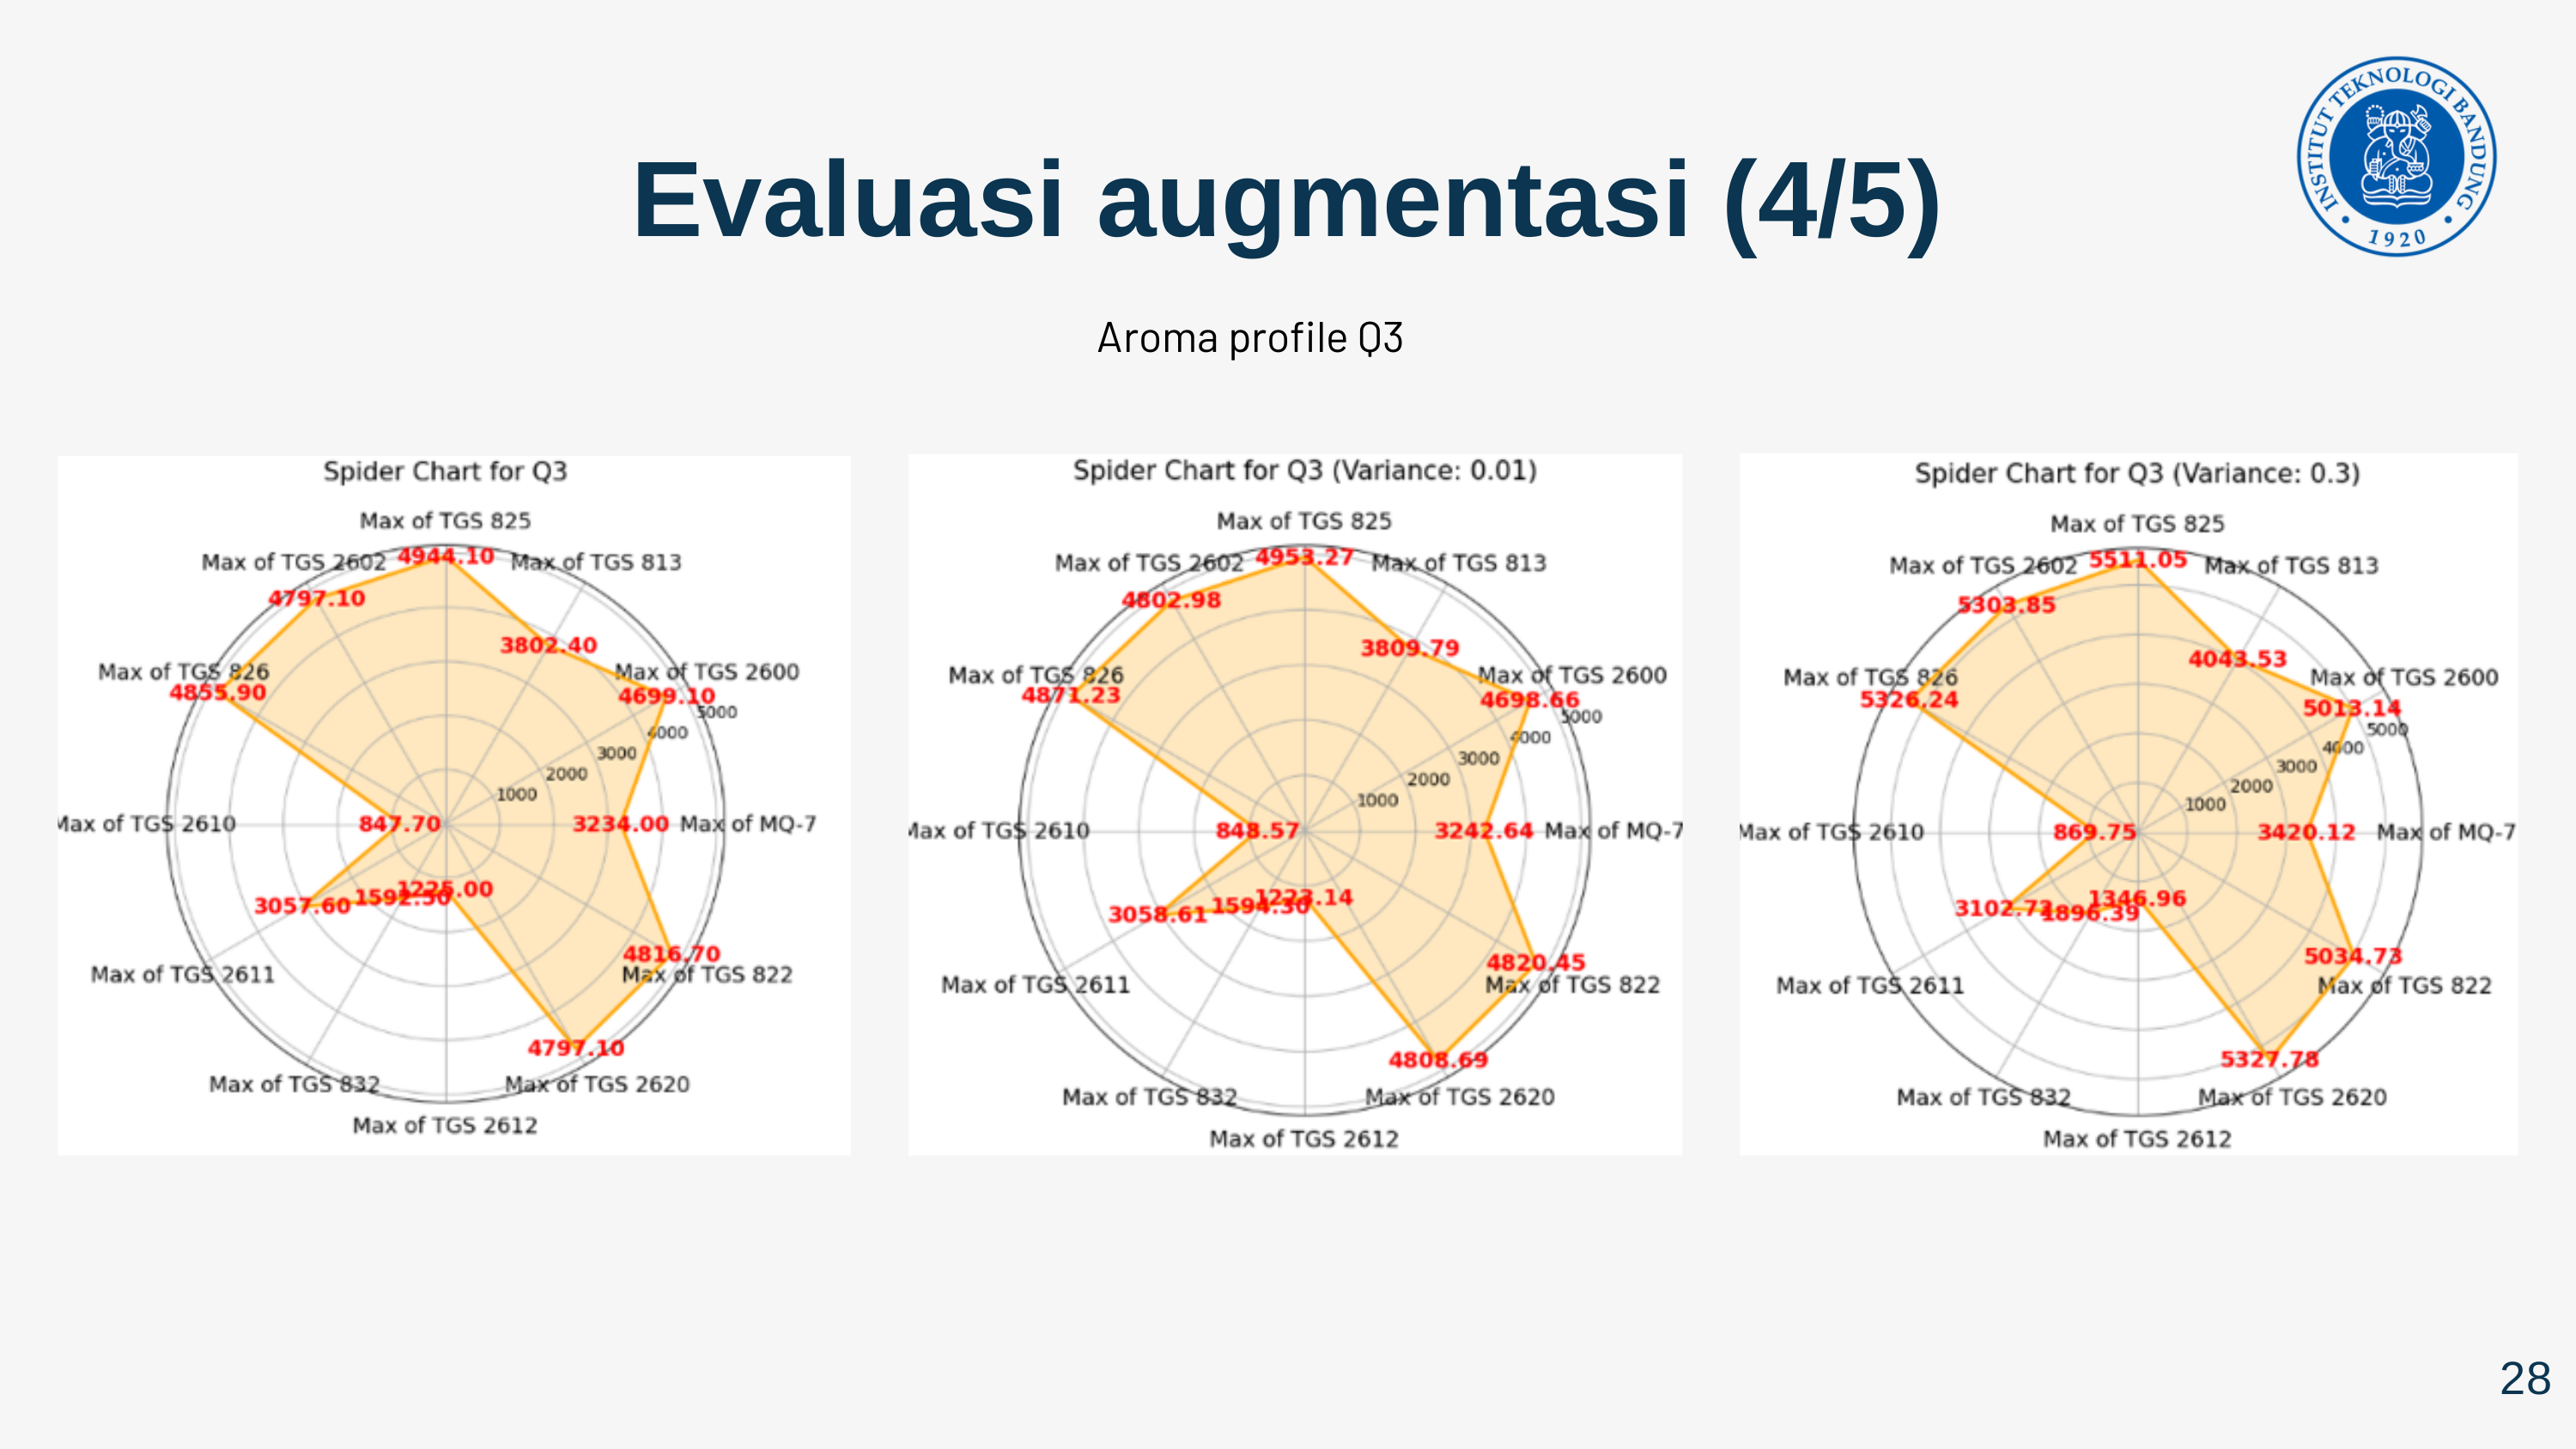

Evaluasi augmentasi (4/5)
Aroma profile Q3

28